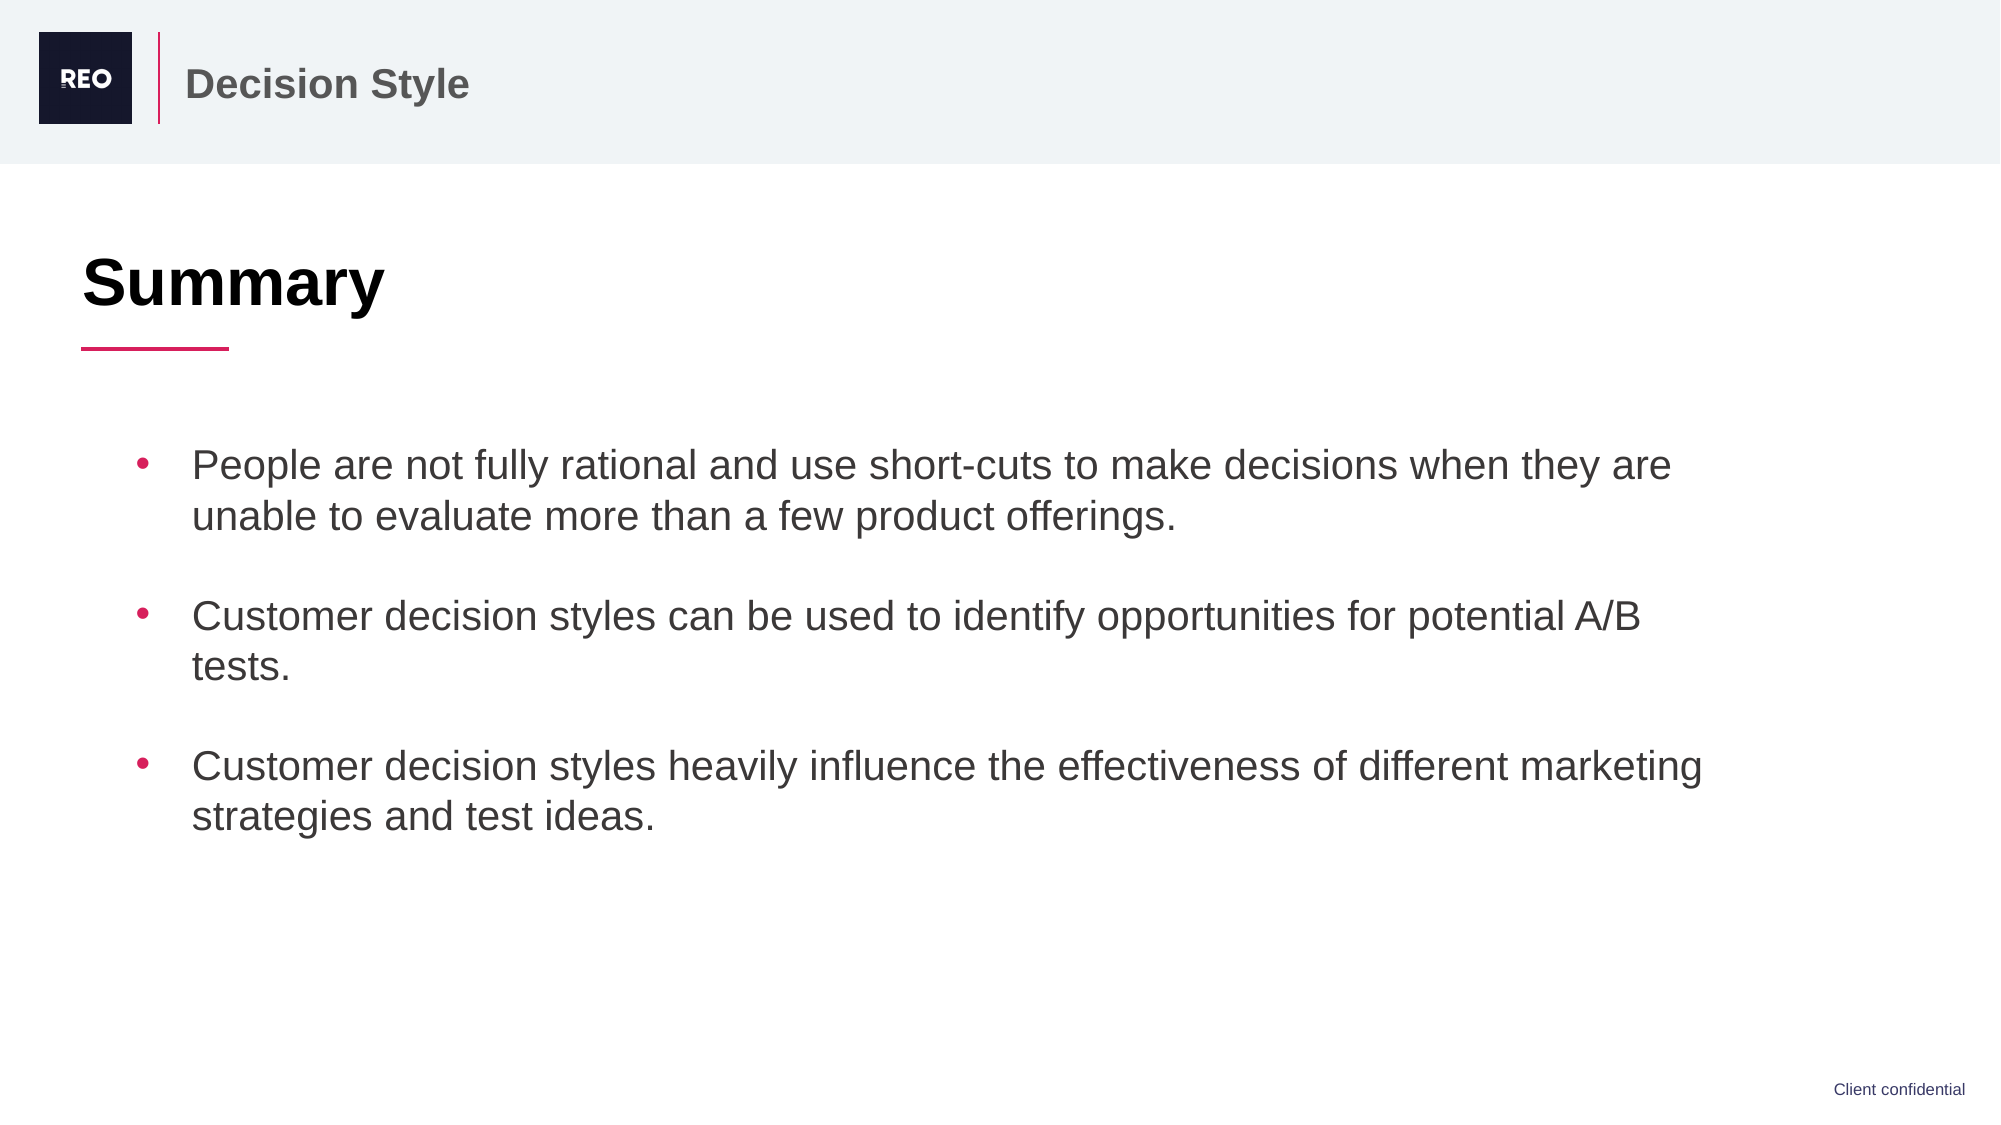

Decision Style
Summary
People are not fully rational and use short-cuts to make decisions when they are unable to evaluate more than a few product offerings.

Customer decision styles can be used to identify opportunities for potential A/B tests.

Customer decision styles heavily influence the effectiveness of different marketing strategies and test ideas.